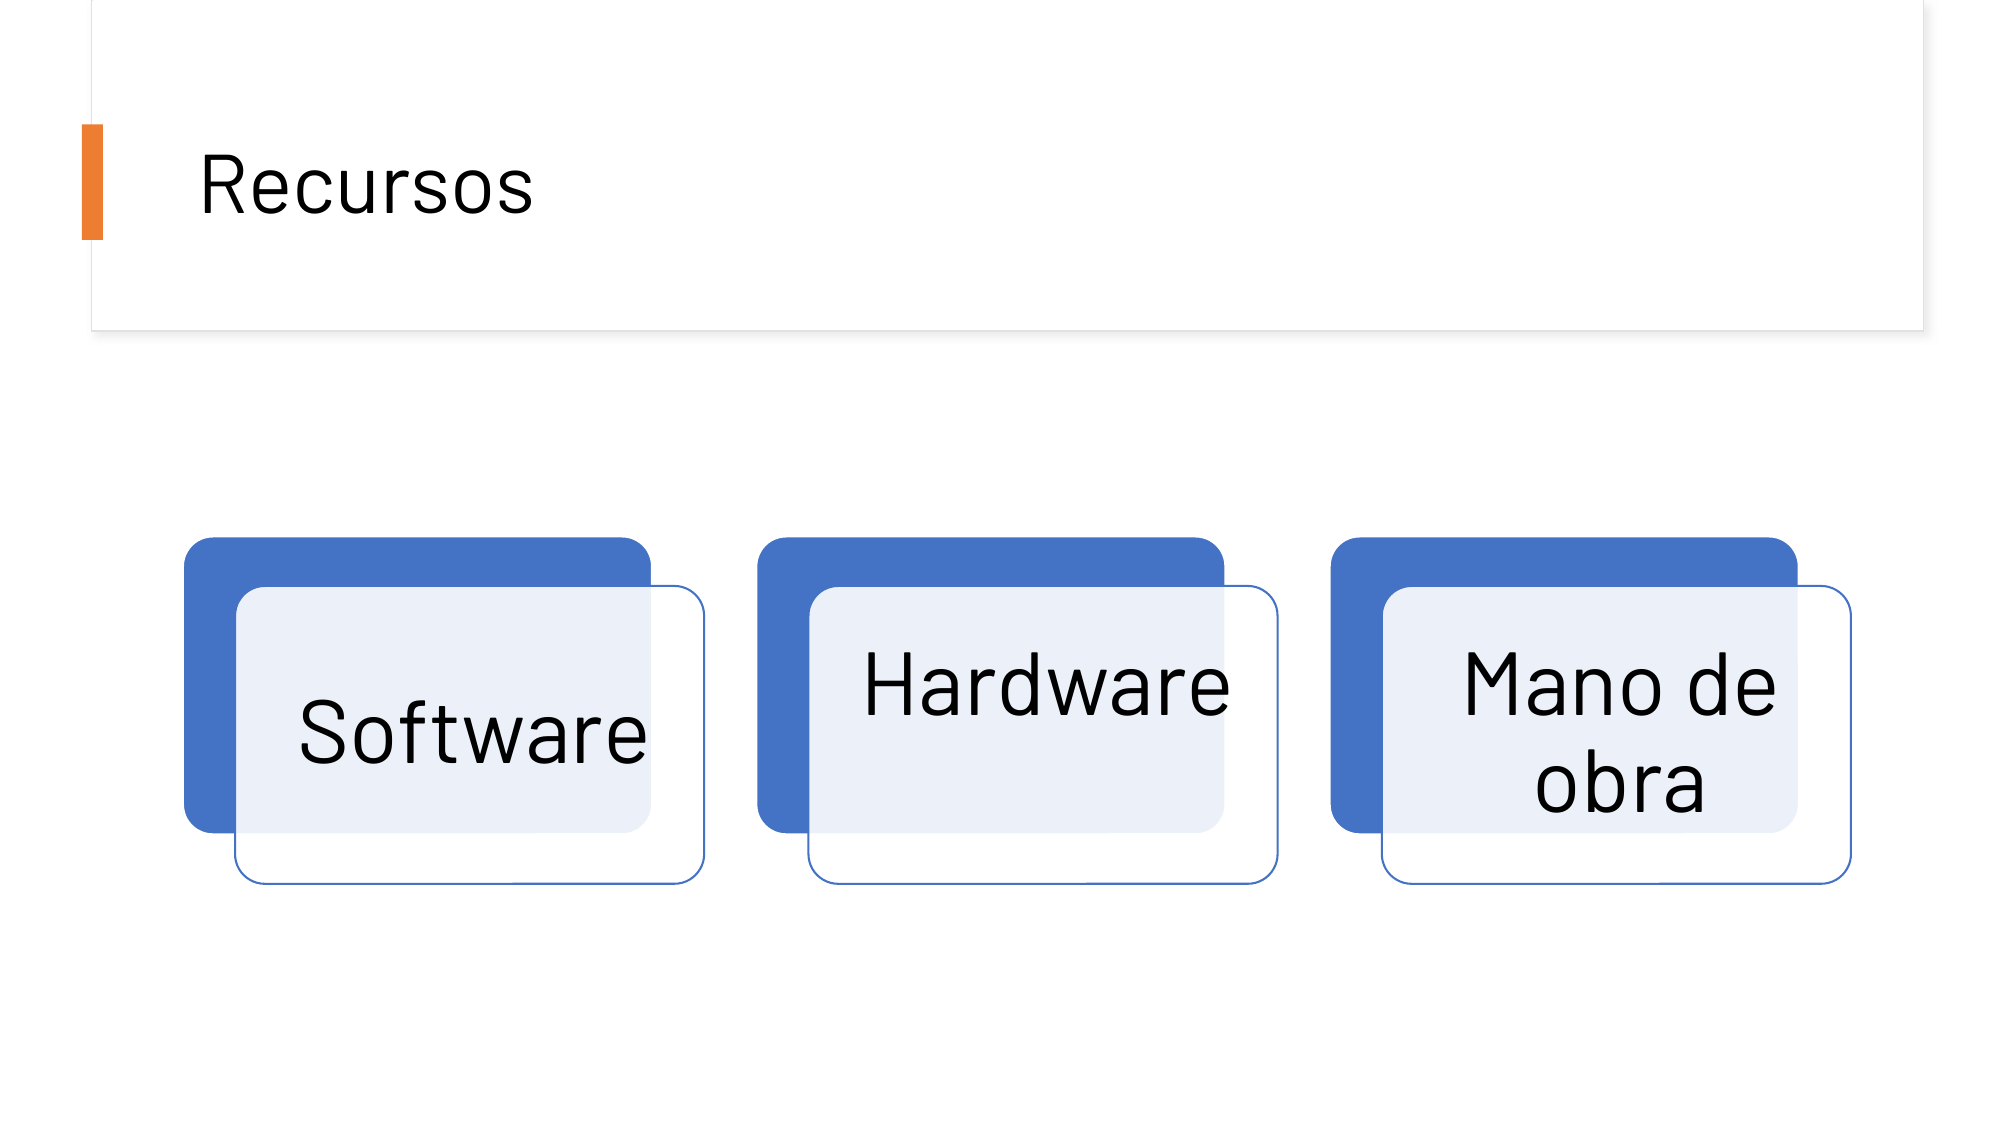

# Recursos

Software
Hardware
Mano de obra